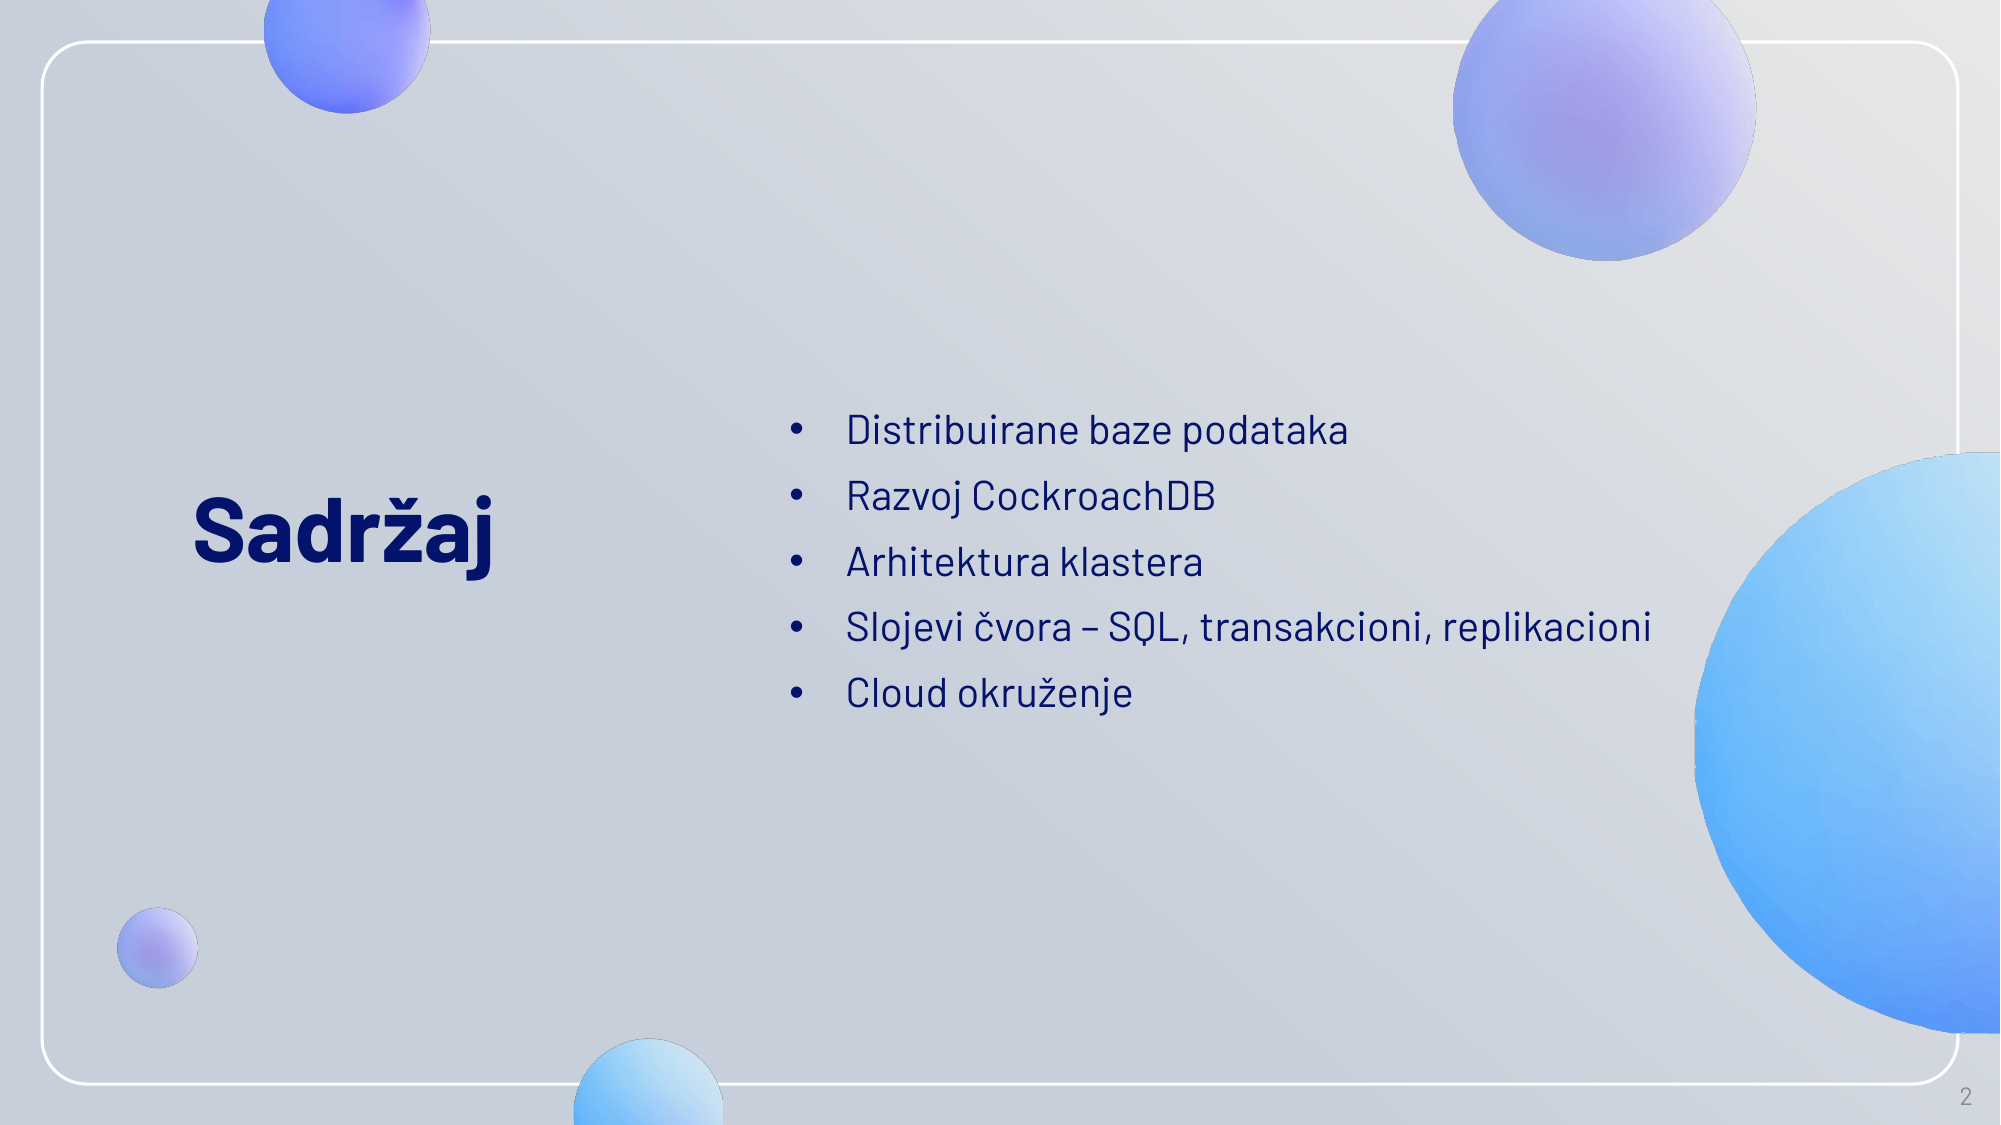

# Sadržaj
Distribuirane baze podataka
Razvoj CockroachDB
Arhitektura klastera
Slojevi čvora – SQL, transakcioni, replikacioni
Cloud okruženje
2